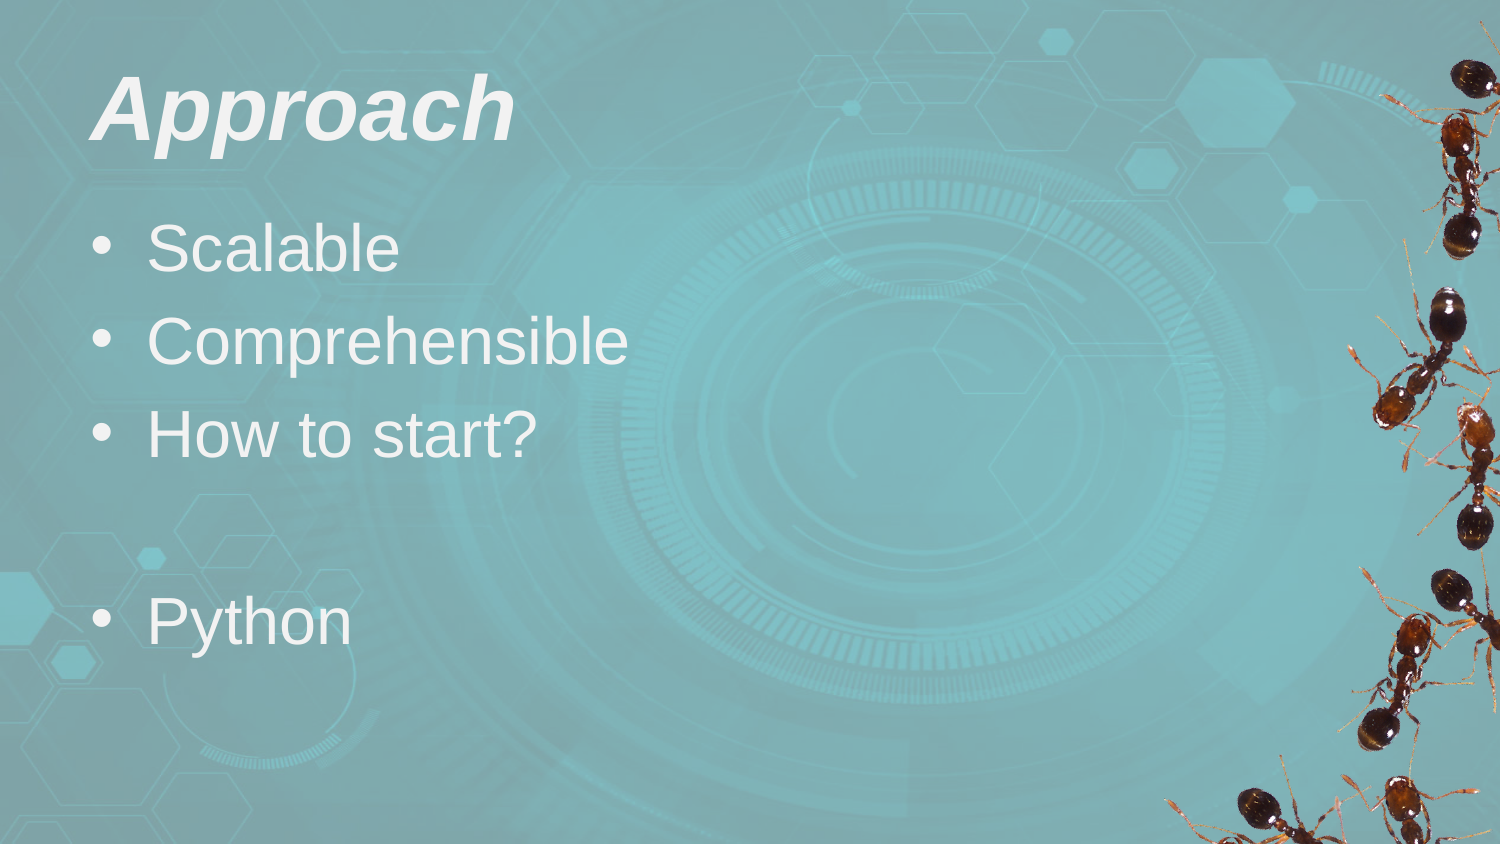

# Approach
Scalable
Comprehensible
How to start?

Python